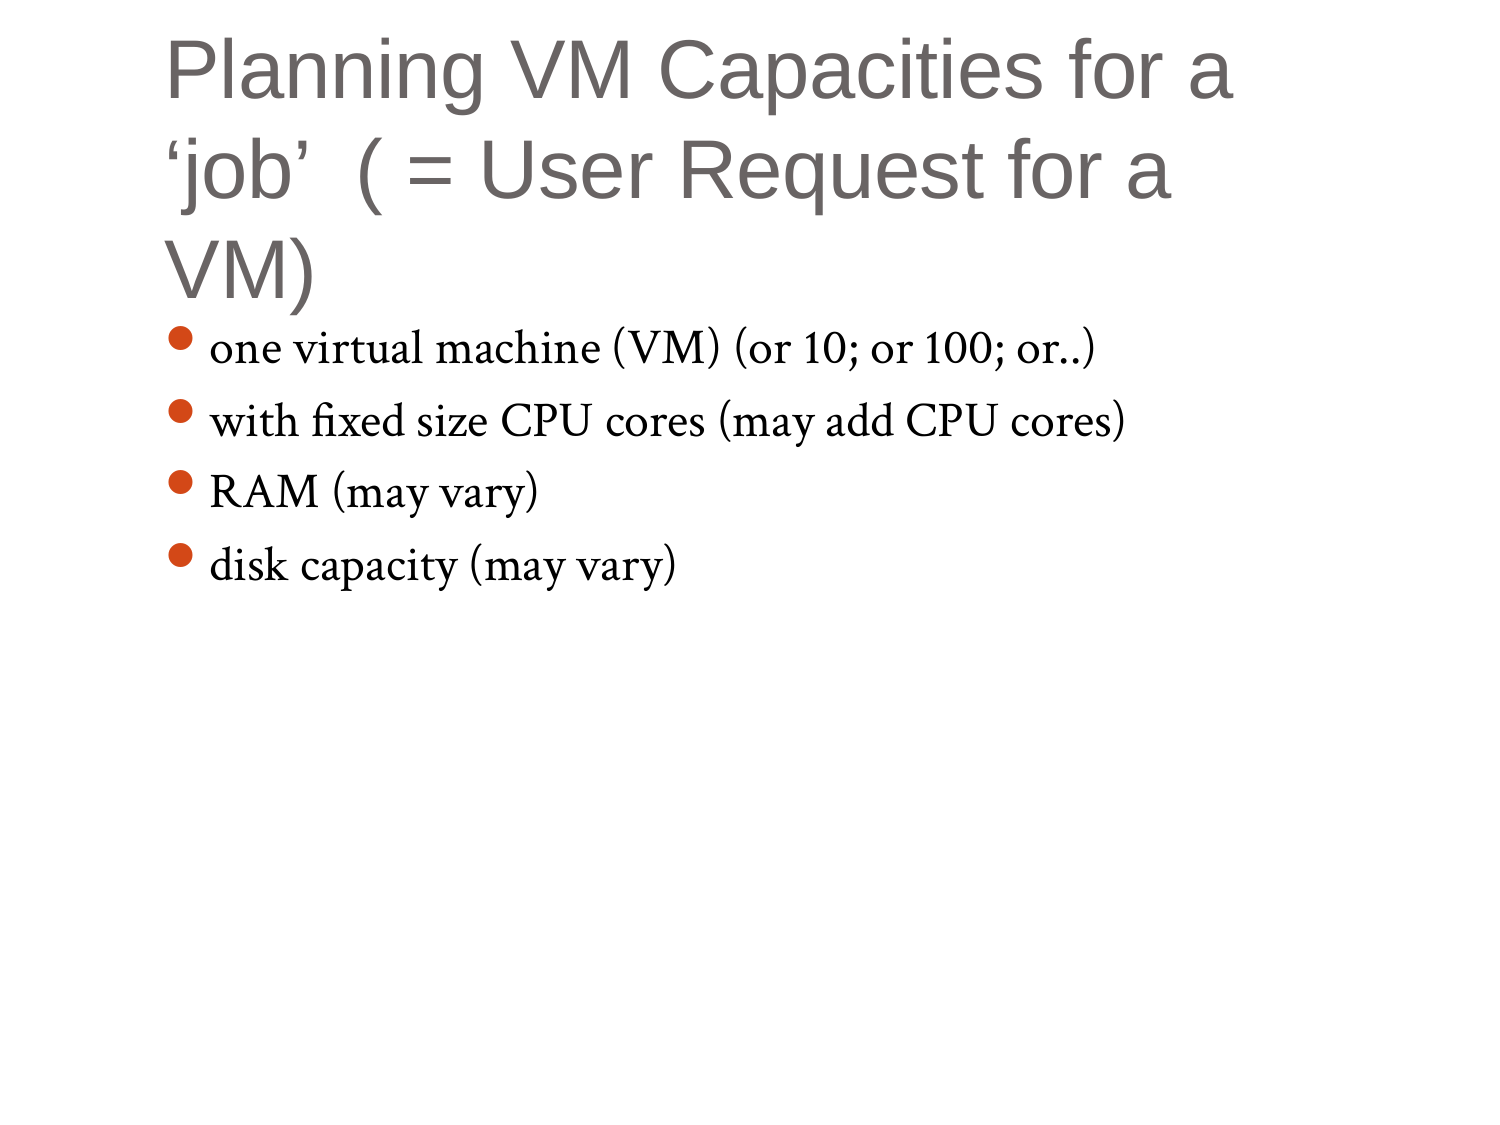

# Planning VM Capacities for a ‘job’  ( = User Request for a VM)
one virtual machine (VM) (or 10; or 100; or..)
with fixed size CPU cores (may add CPU cores)
RAM (may vary)
disk capacity (may vary)